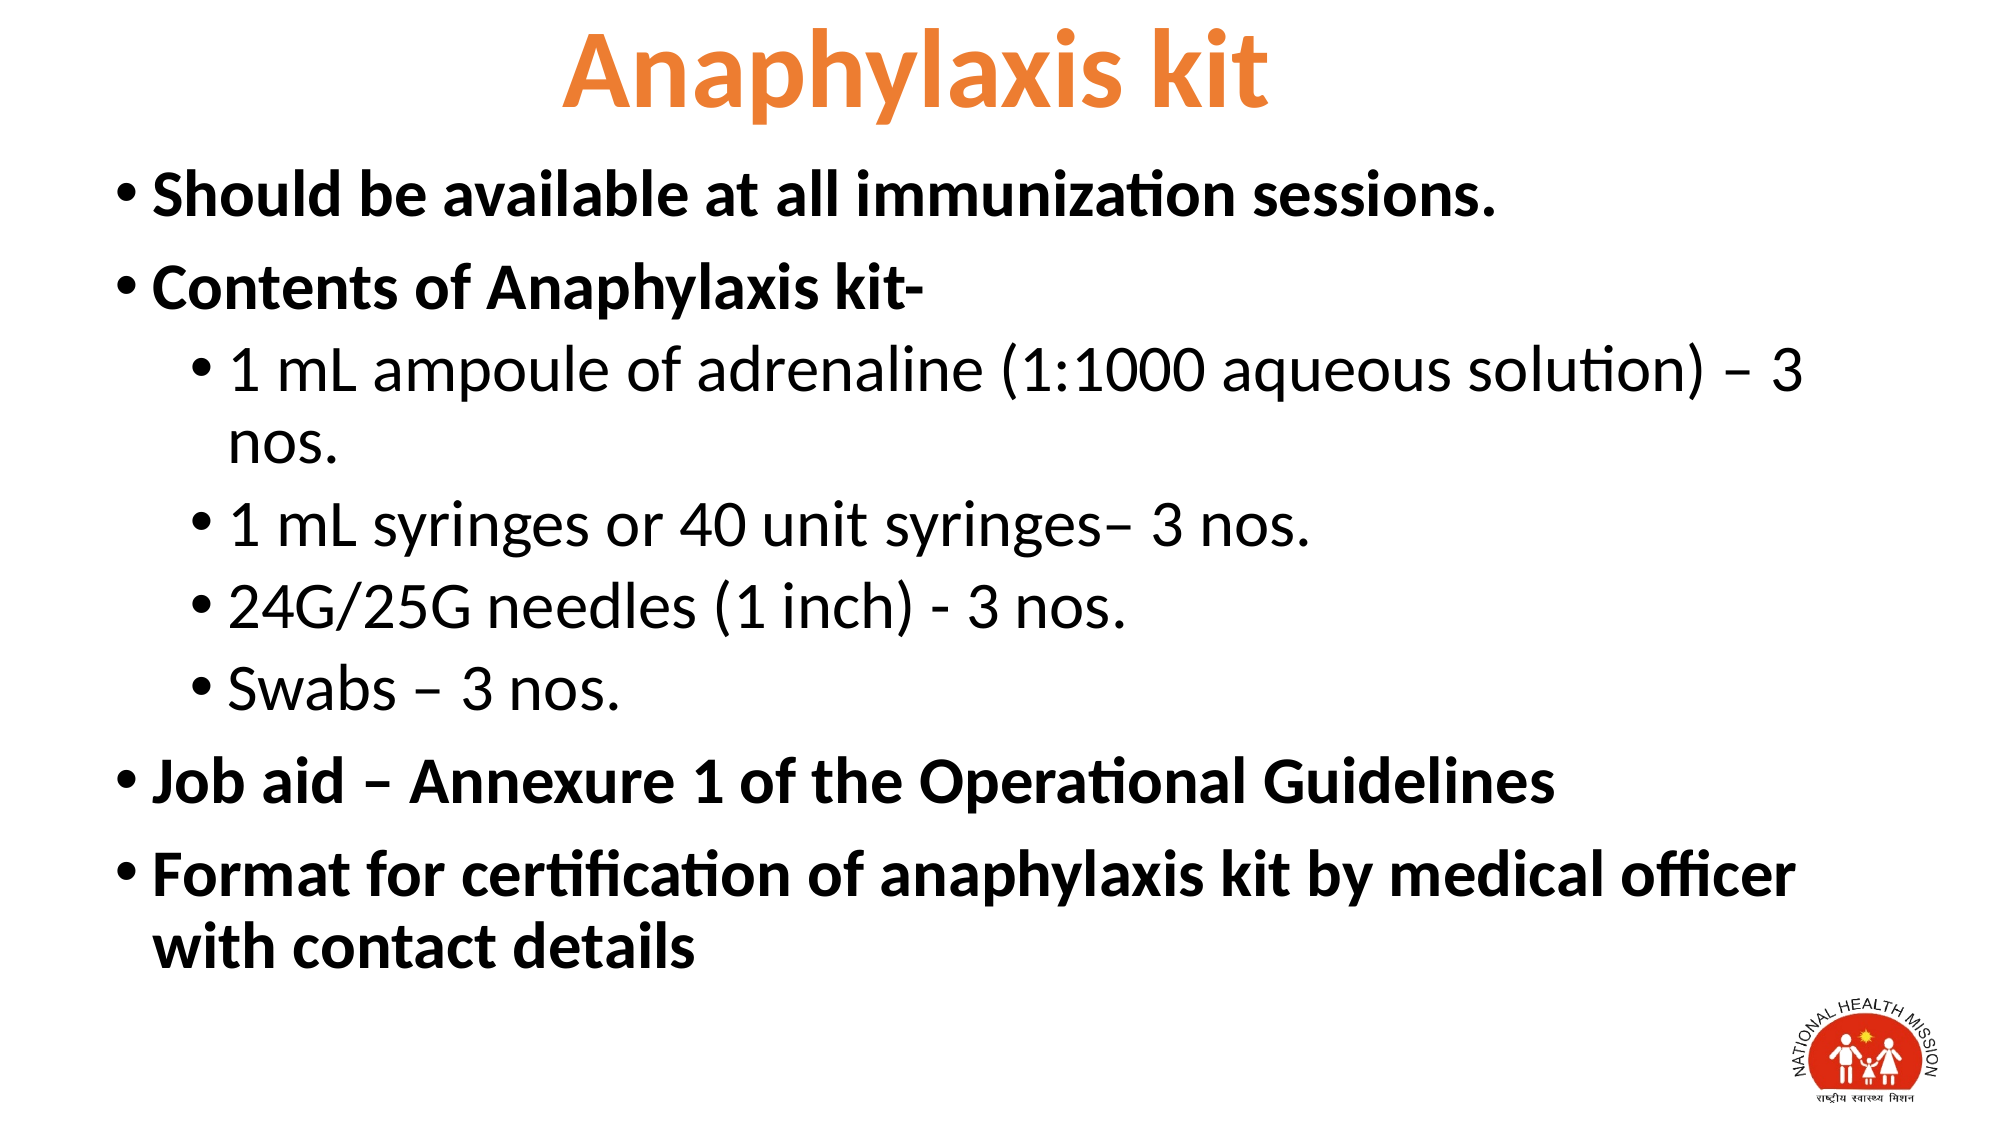

Anaphylaxis kit
Should be available at all immunization sessions.
Contents of Anaphylaxis kit-
1 mL ampoule of adrenaline (1:1000 aqueous solution) – 3 nos.
1 mL syringes or 40 unit syringes– 3 nos.
24G/25G needles (1 inch) - 3 nos.
Swabs – 3 nos.
Job aid – Annexure 1 of the Operational Guidelines
Format for certification of anaphylaxis kit by medical officer with contact details